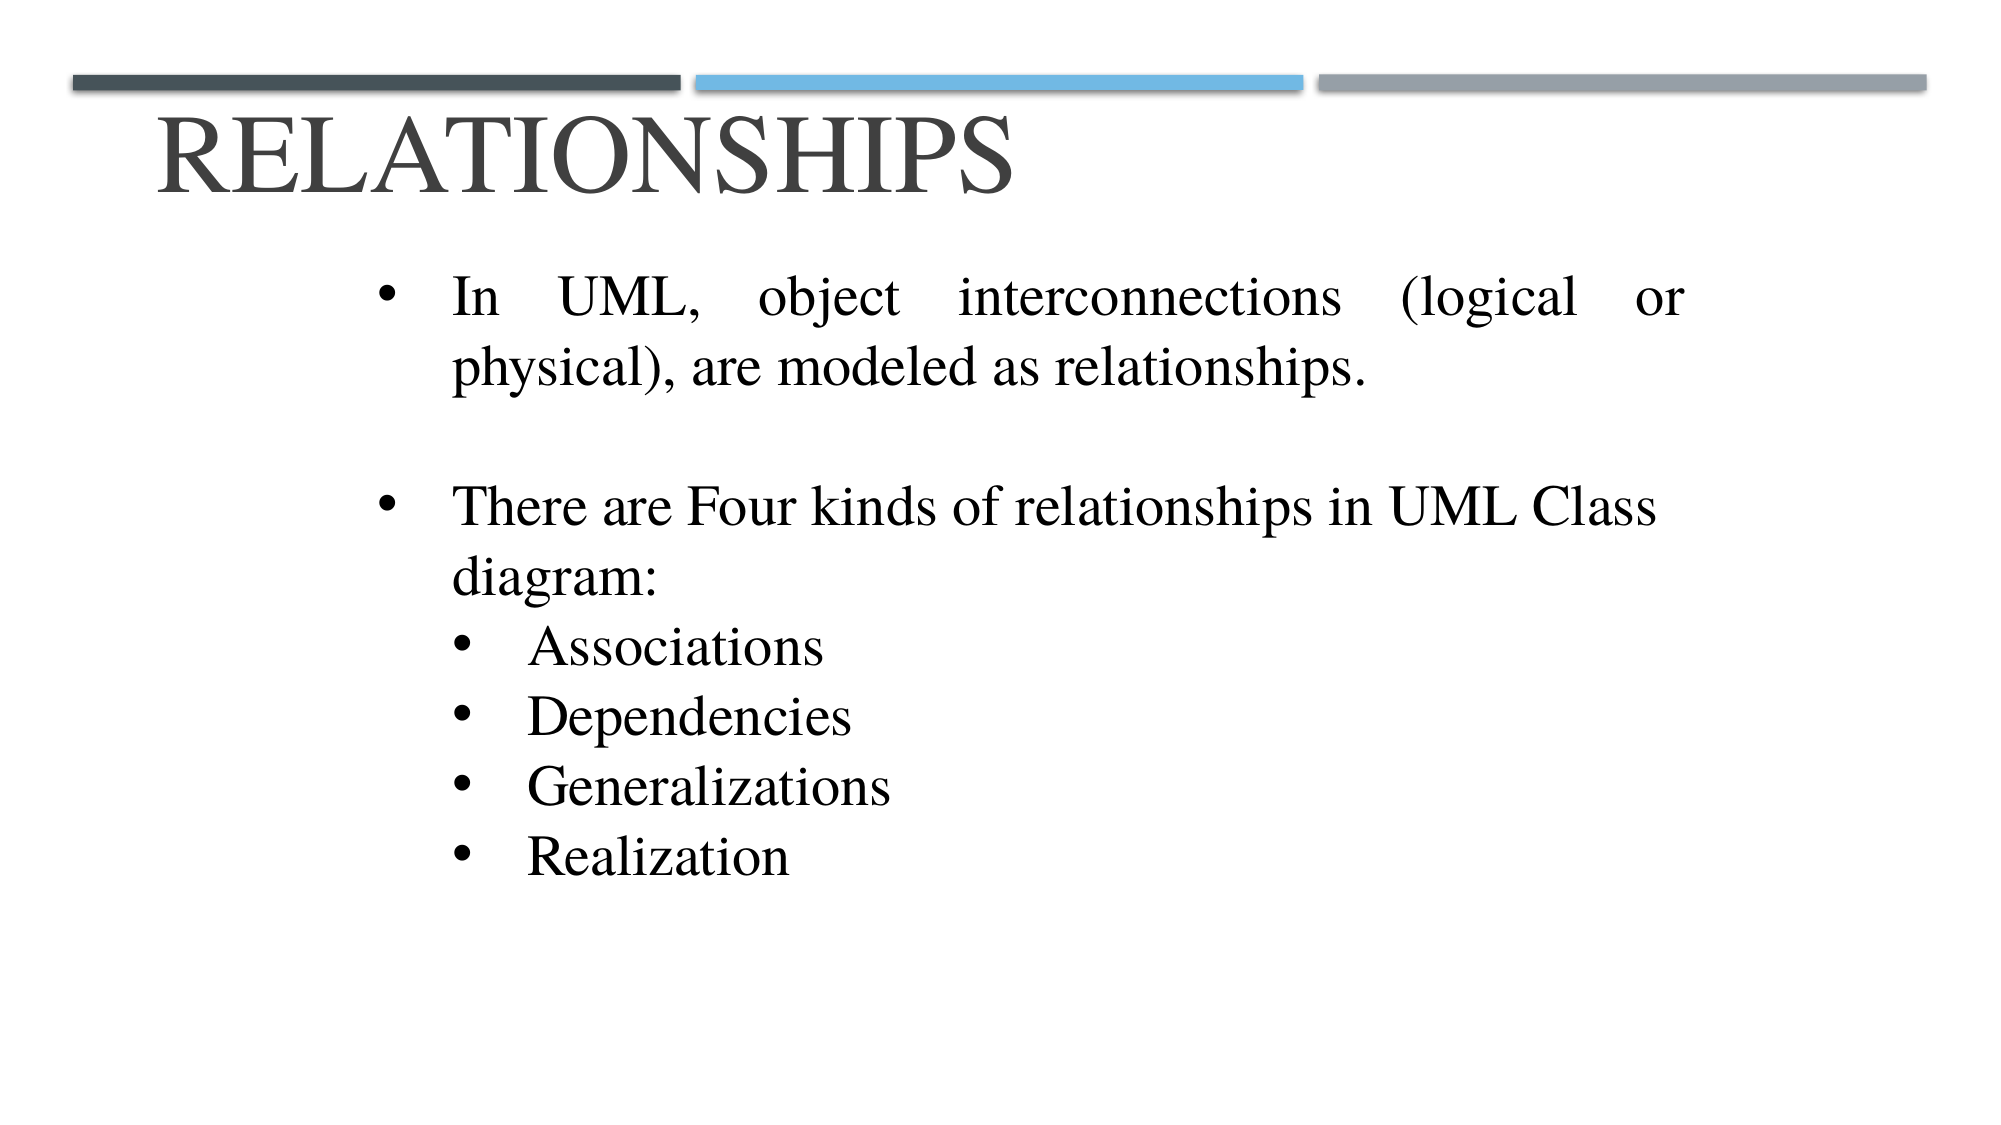

# Relationships
In UML, object interconnections (logical or physical), are modeled as relationships.

There are Four kinds of relationships in UML Class diagram:
Associations
Dependencies
Generalizations
Realization